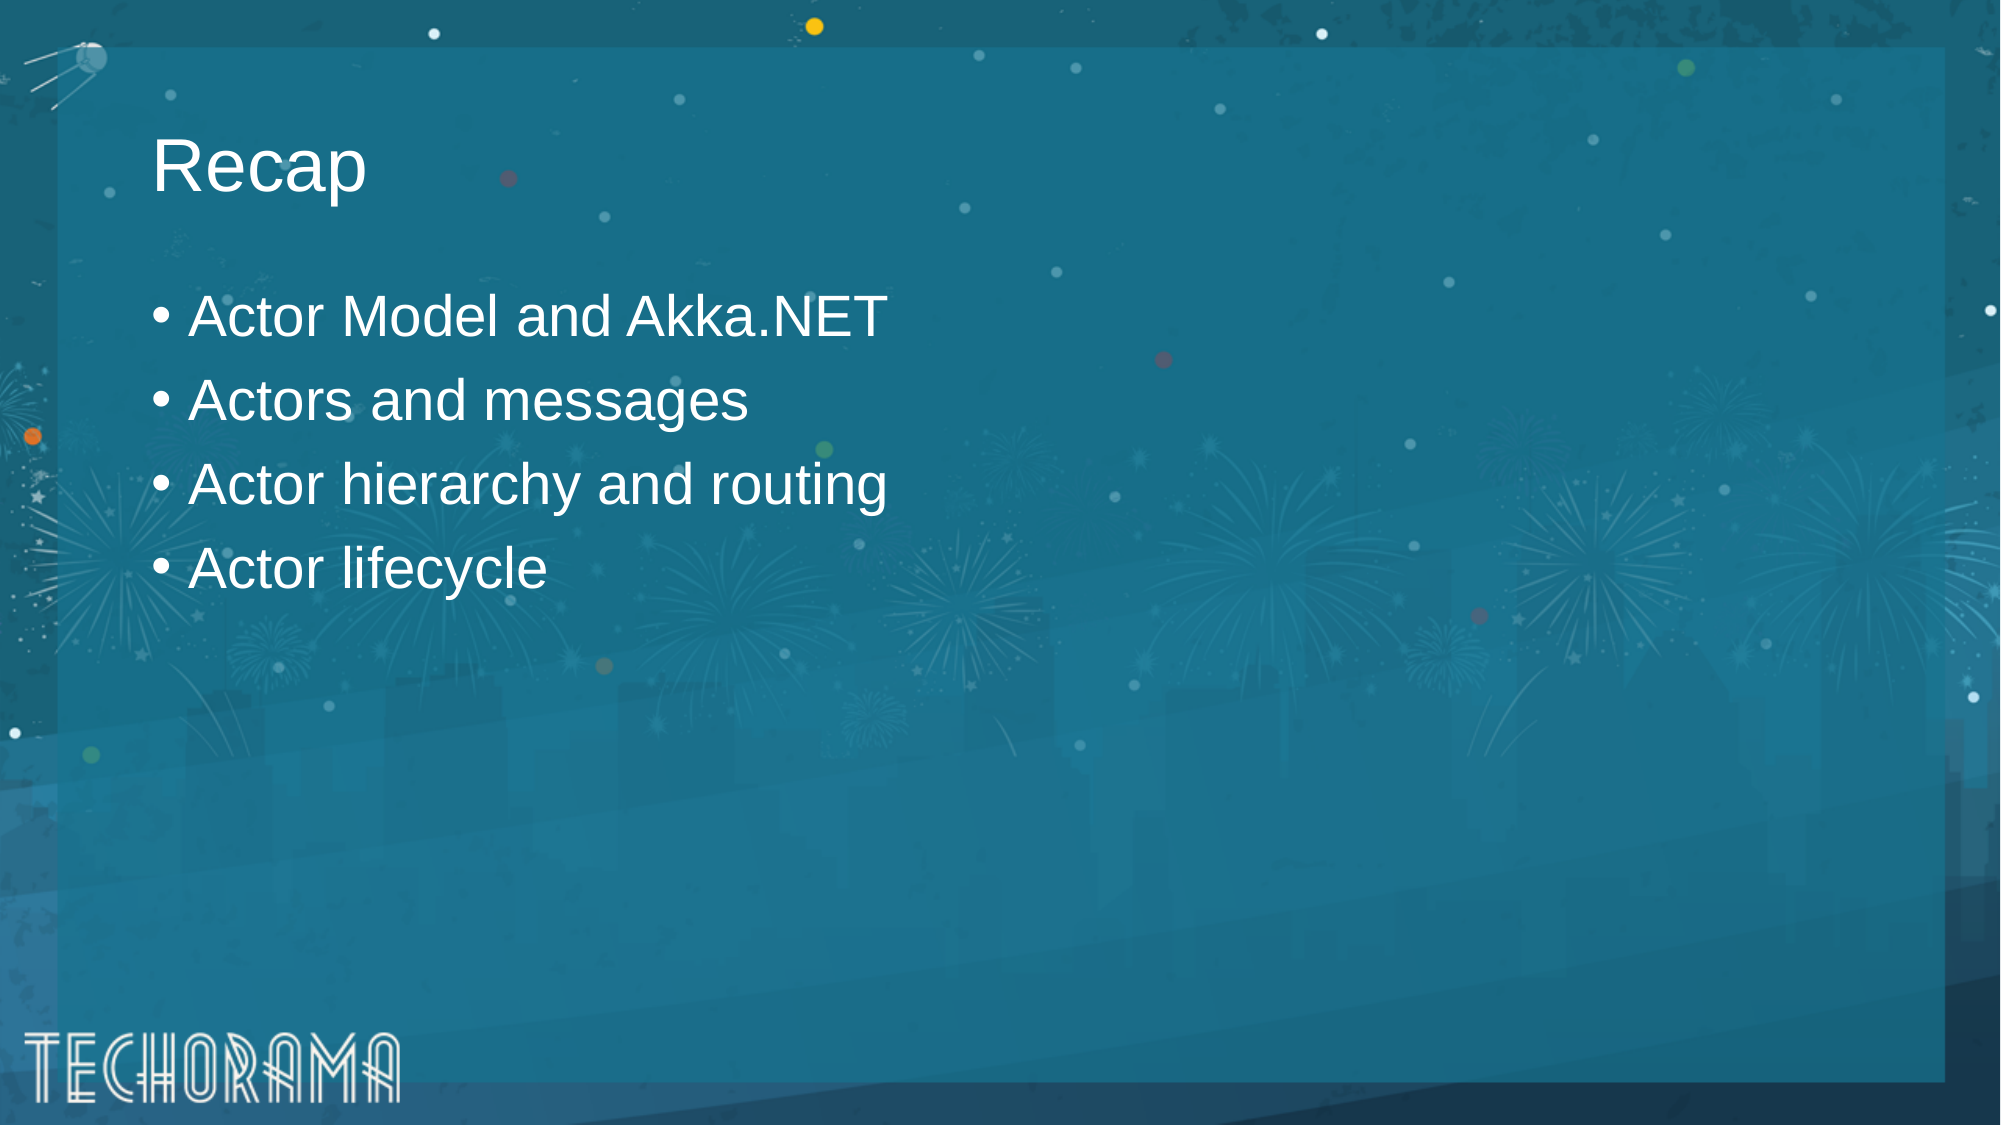

# Recap
Actor Model and Akka.NET
Actors and messages
Actor hierarchy and routing
Actor lifecycle